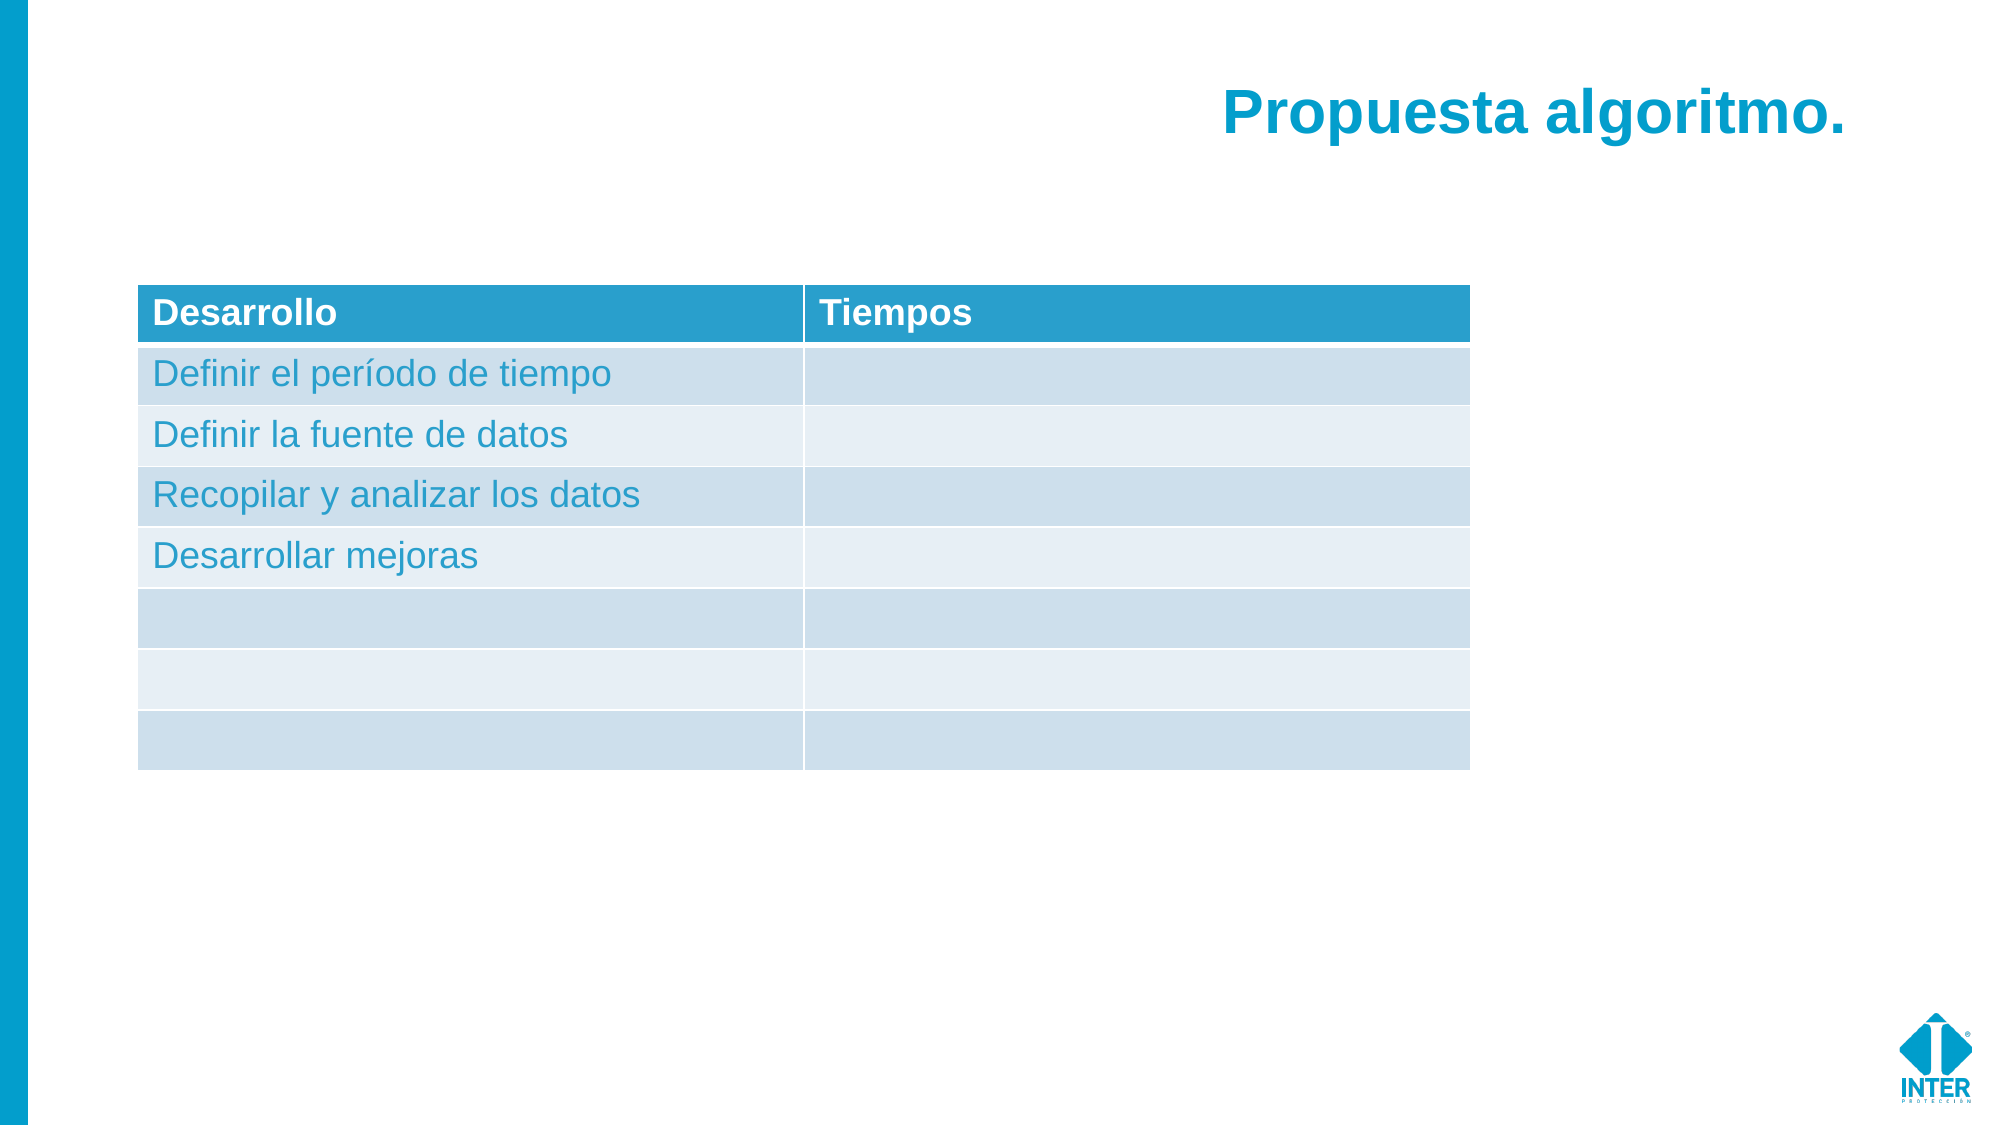

# Propuesta algoritmo.
| Desarrollo | Tiempos |
| --- | --- |
| Definir el período de tiempo |  |
| Definir la fuente de datos |  |
| Recopilar y analizar los datos |  |
| Desarrollar mejoras |  |
|  |  |
|  |  |
|  |  |